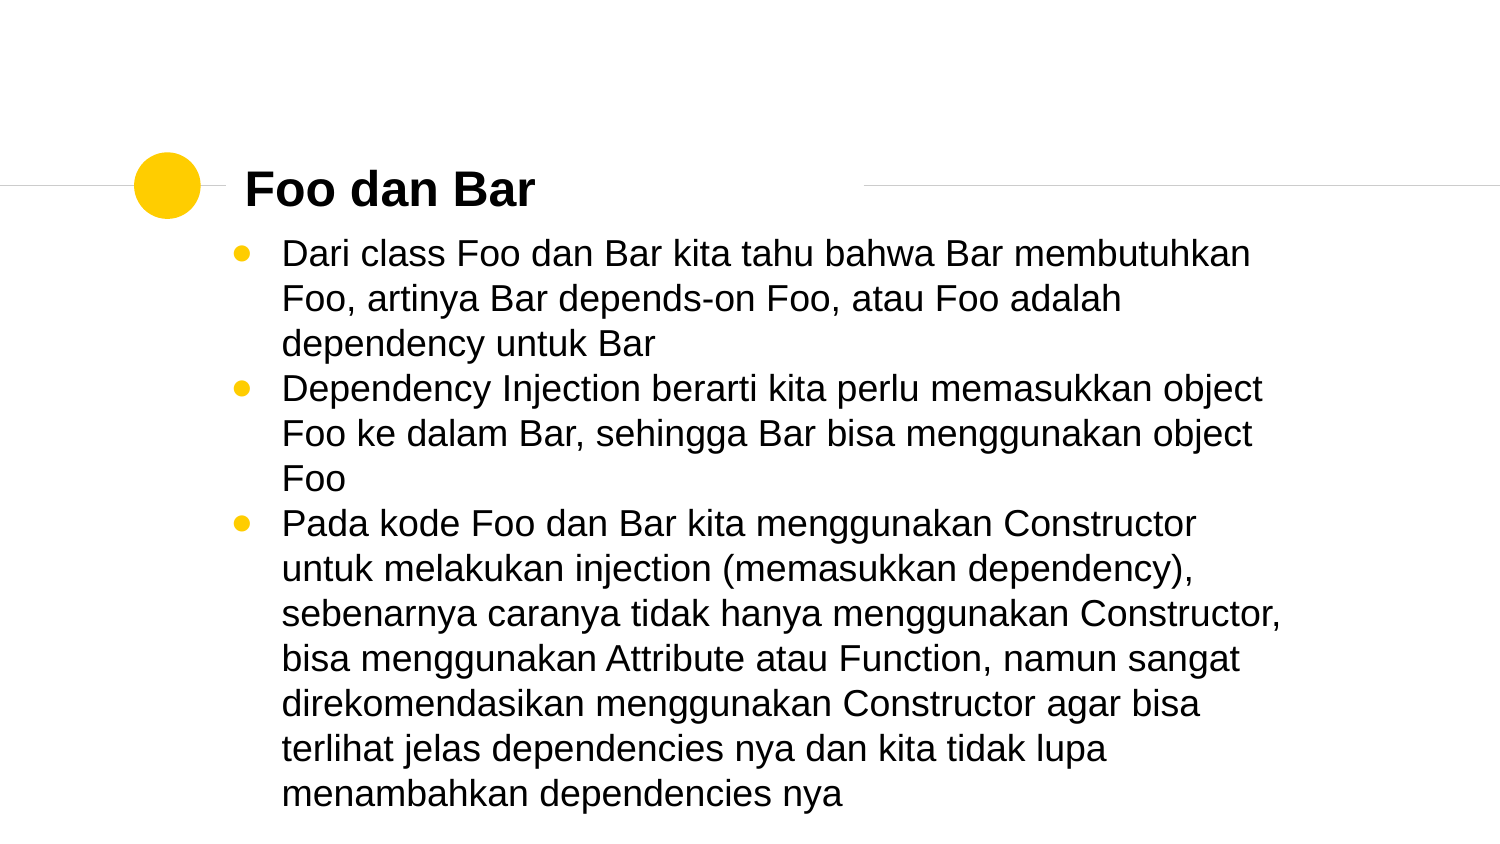

# Foo dan Bar
Dari class Foo dan Bar kita tahu bahwa Bar membutuhkan Foo, artinya Bar depends-on Foo, atau Foo adalah dependency untuk Bar
Dependency Injection berarti kita perlu memasukkan object Foo ke dalam Bar, sehingga Bar bisa menggunakan object Foo
Pada kode Foo dan Bar kita menggunakan Constructor untuk melakukan injection (memasukkan dependency), sebenarnya caranya tidak hanya menggunakan Constructor, bisa menggunakan Attribute atau Function, namun sangat direkomendasikan menggunakan Constructor agar bisa terlihat jelas dependencies nya dan kita tidak lupa menambahkan dependencies nya